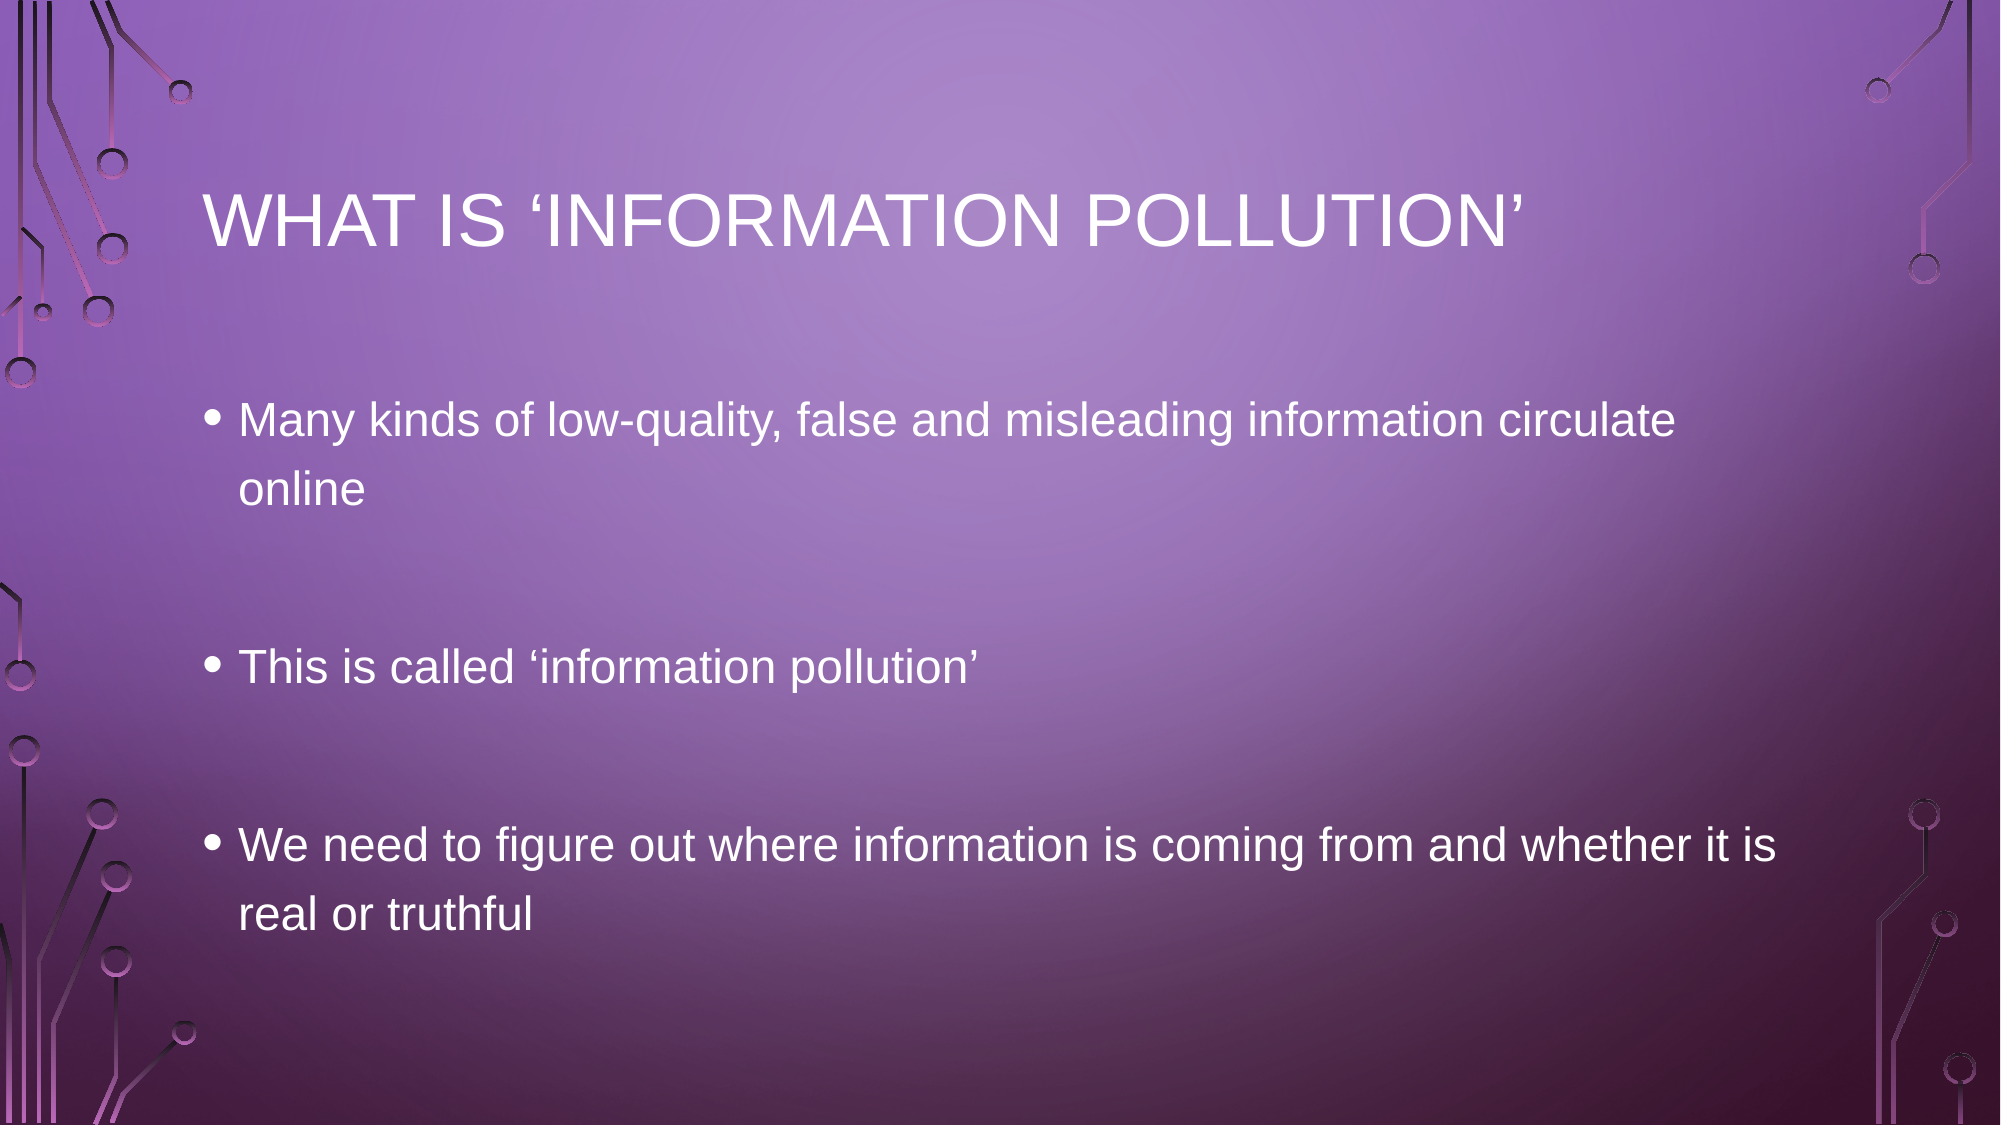

# What is ‘information pollution’

Many kinds of low-quality, false and misleading information circulate online

This is called ‘information pollution’

We need to figure out where information is coming from and whether it is real or truthful